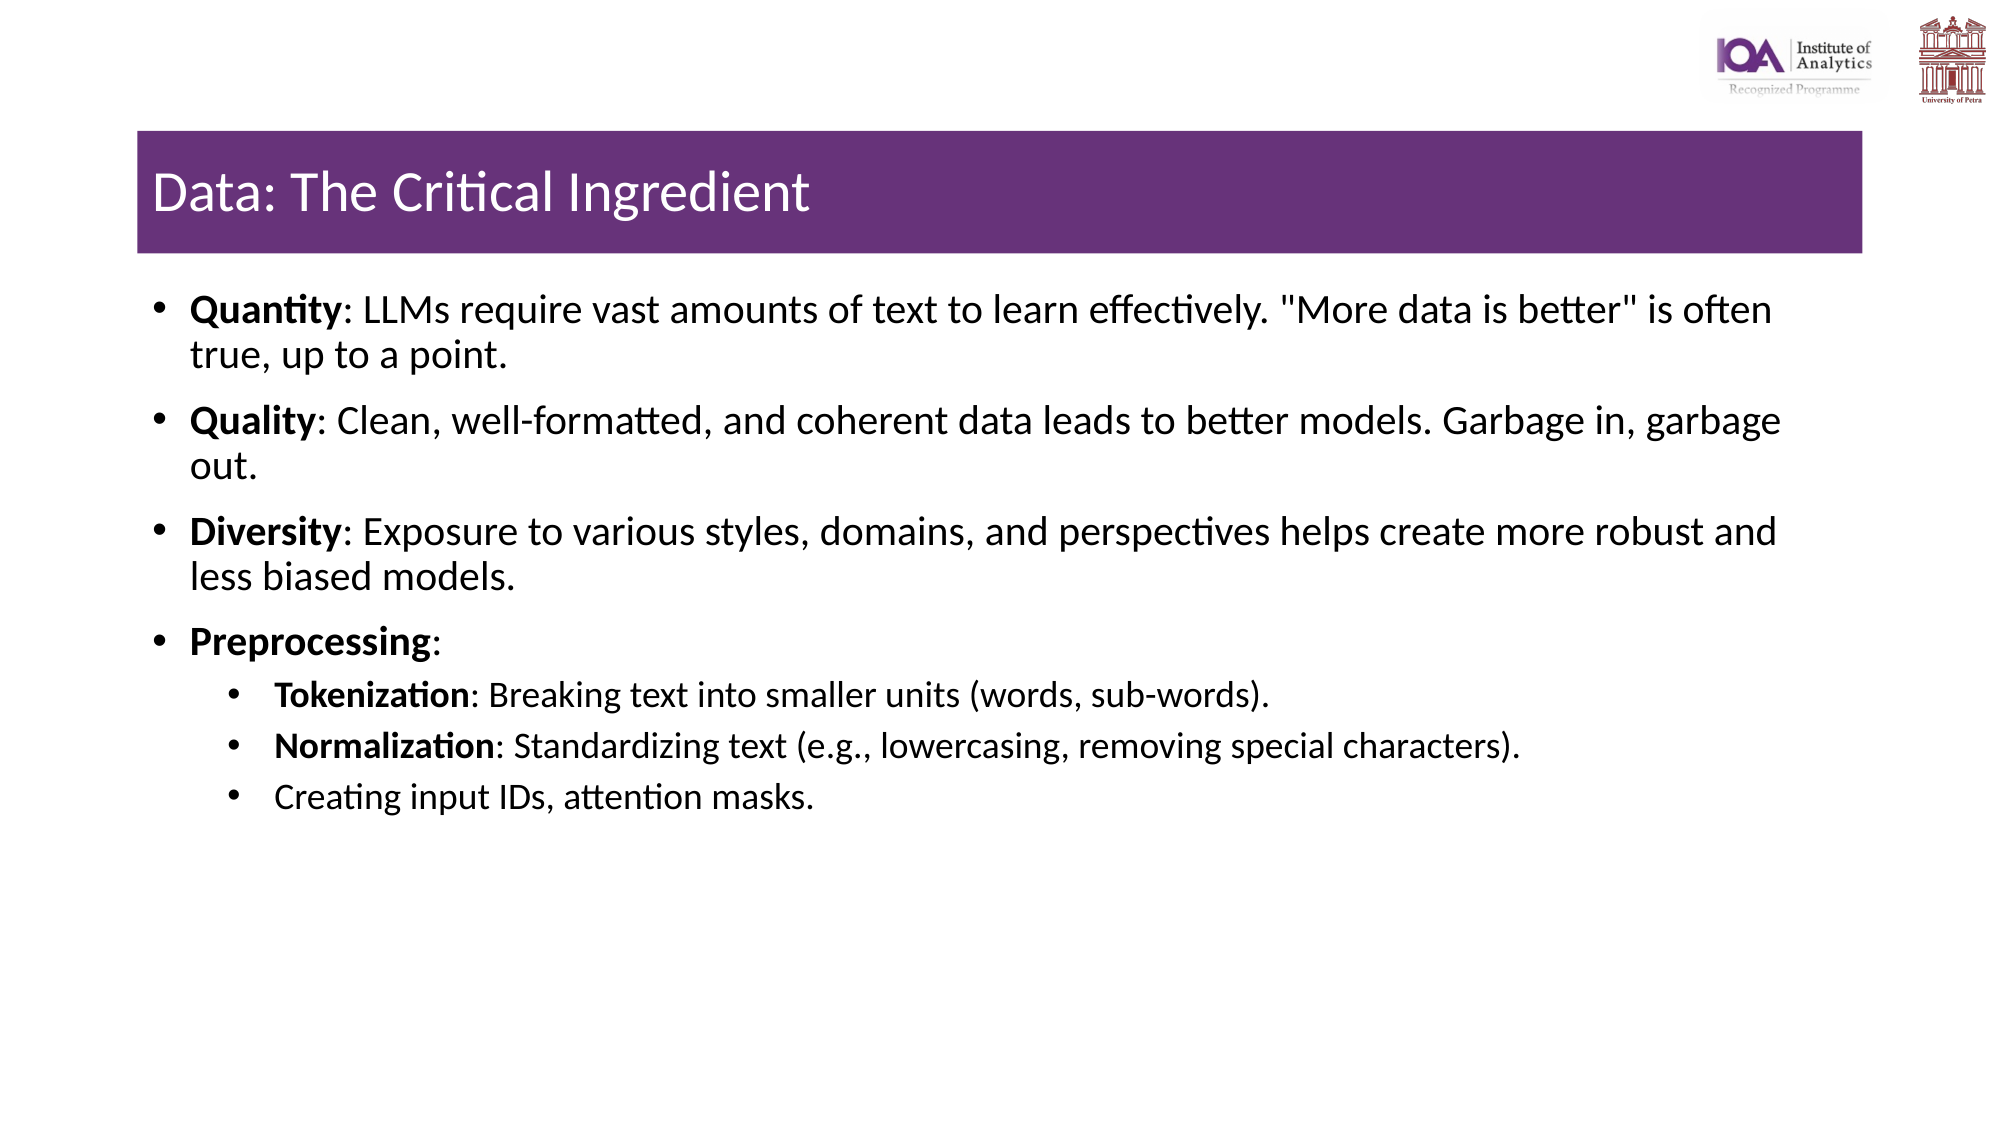

# Data: The Critical Ingredient
Quantity: LLMs require vast amounts of text to learn effectively. "More data is better" is often true, up to a point.
Quality: Clean, well-formatted, and coherent data leads to better models. Garbage in, garbage out.
Diversity: Exposure to various styles, domains, and perspectives helps create more robust and less biased models.
Preprocessing:
Tokenization: Breaking text into smaller units (words, sub-words).
Normalization: Standardizing text (e.g., lowercasing, removing special characters).
Creating input IDs, attention masks.